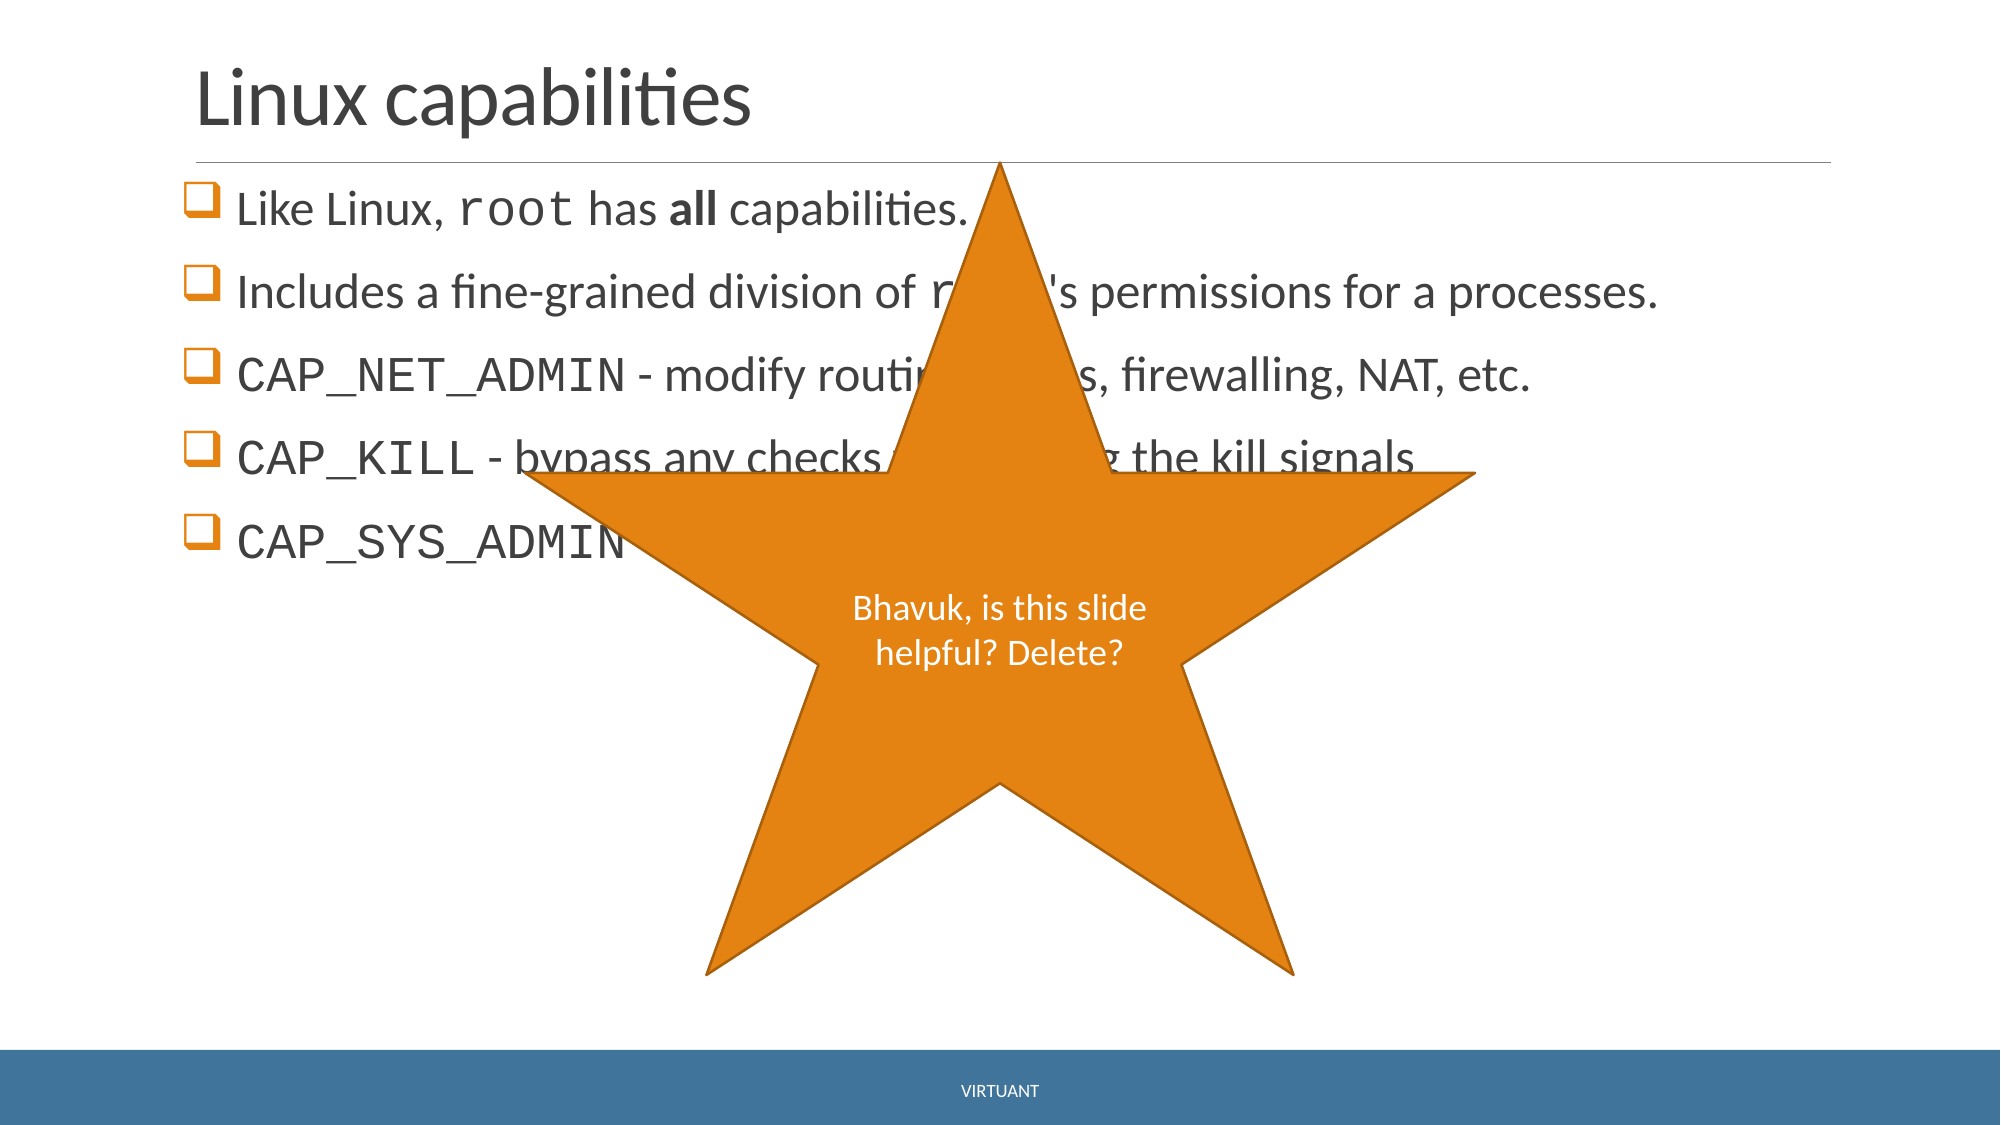

# Linux capabilities
Bhavuk, is this slide helpful? Delete?
 Like Linux, root has all capabilities.
 Includes a fine-grained division of root's permissions for a processes.
 CAP_NET_ADMIN - modify routing tables, firewalling, NAT, etc.
 CAP_KILL - bypass any checks for sending the kill signals
 CAP_SYS_ADMIN - mount, set hostname, etc.
Virtuant